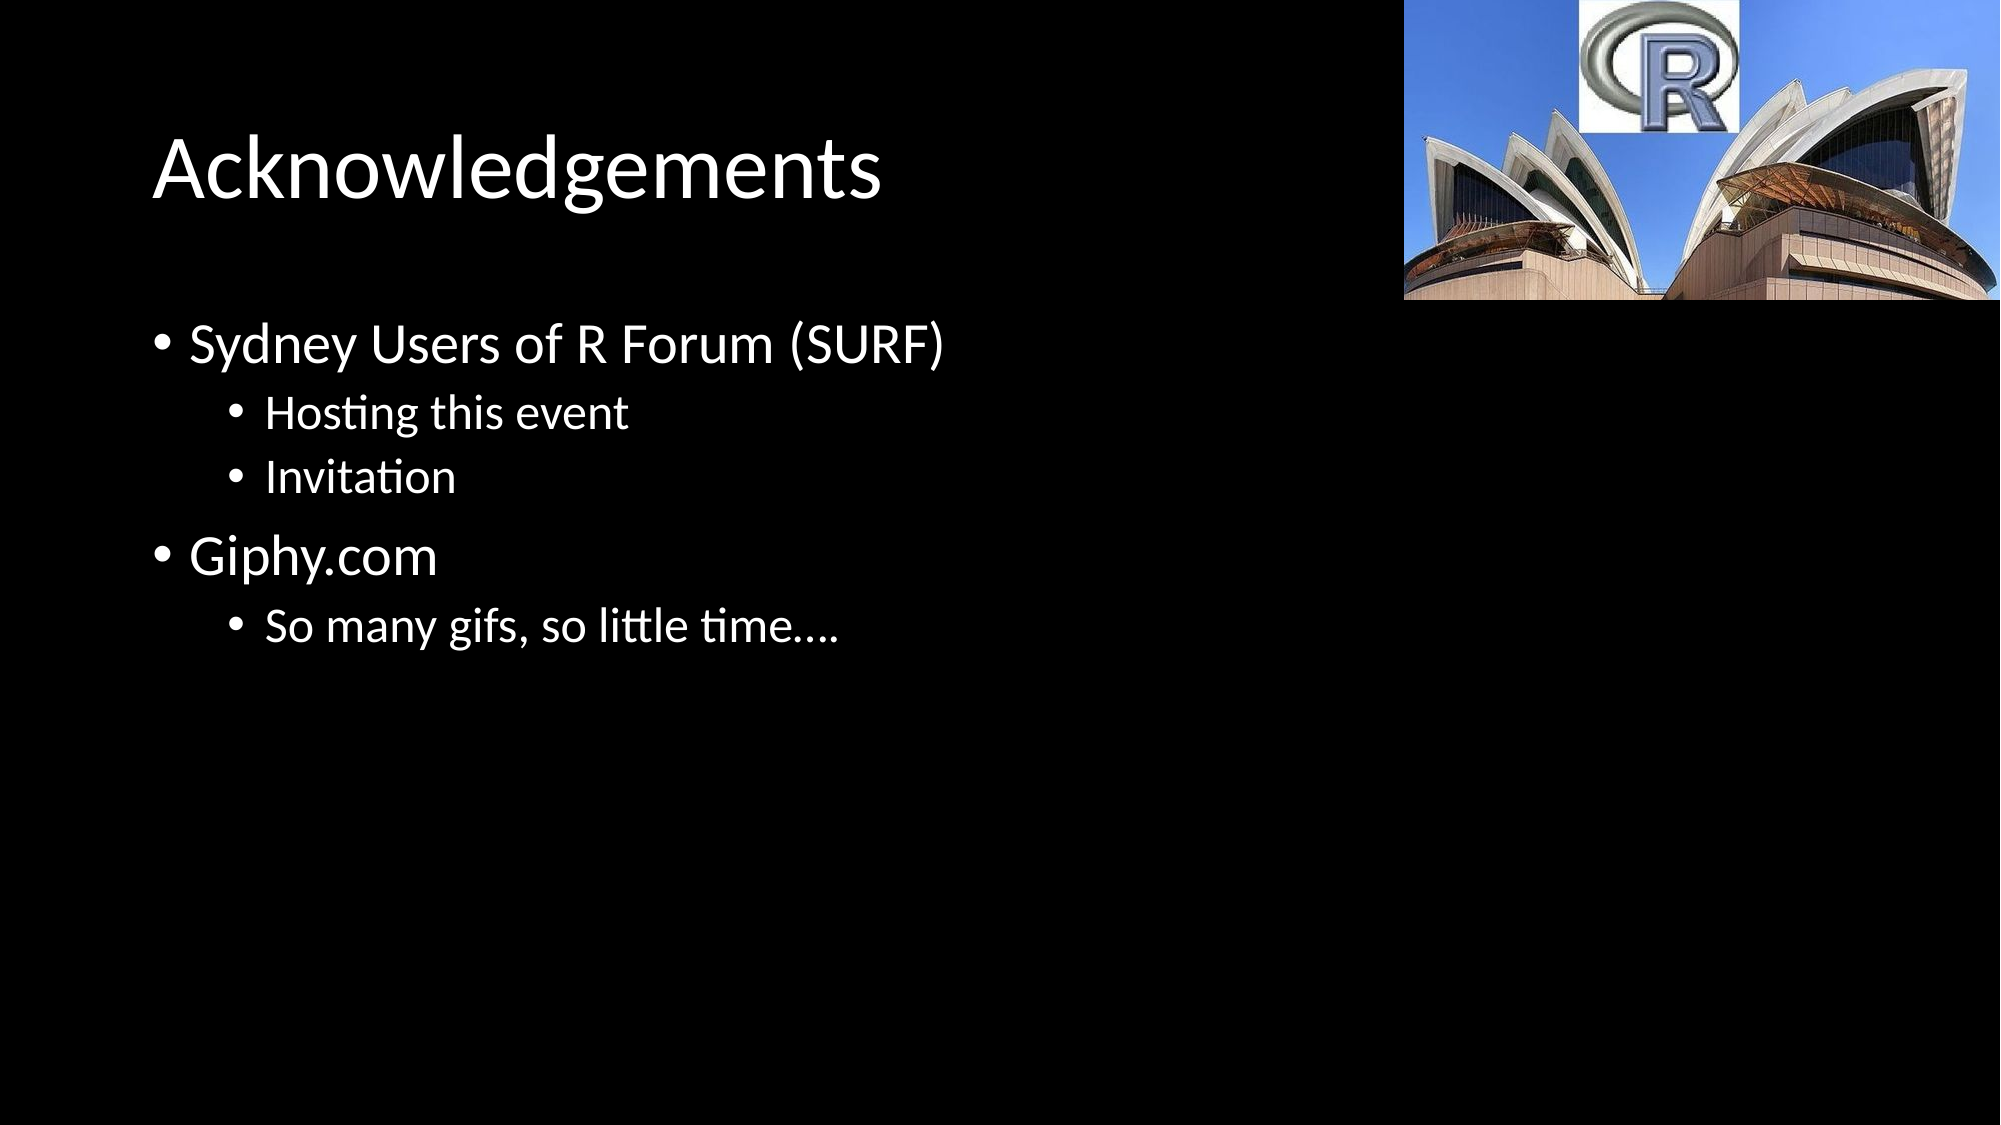

# Acknowledgements
Sydney Users of R Forum (SURF)
Hosting this event
Invitation
Giphy.com
So many gifs, so little time….